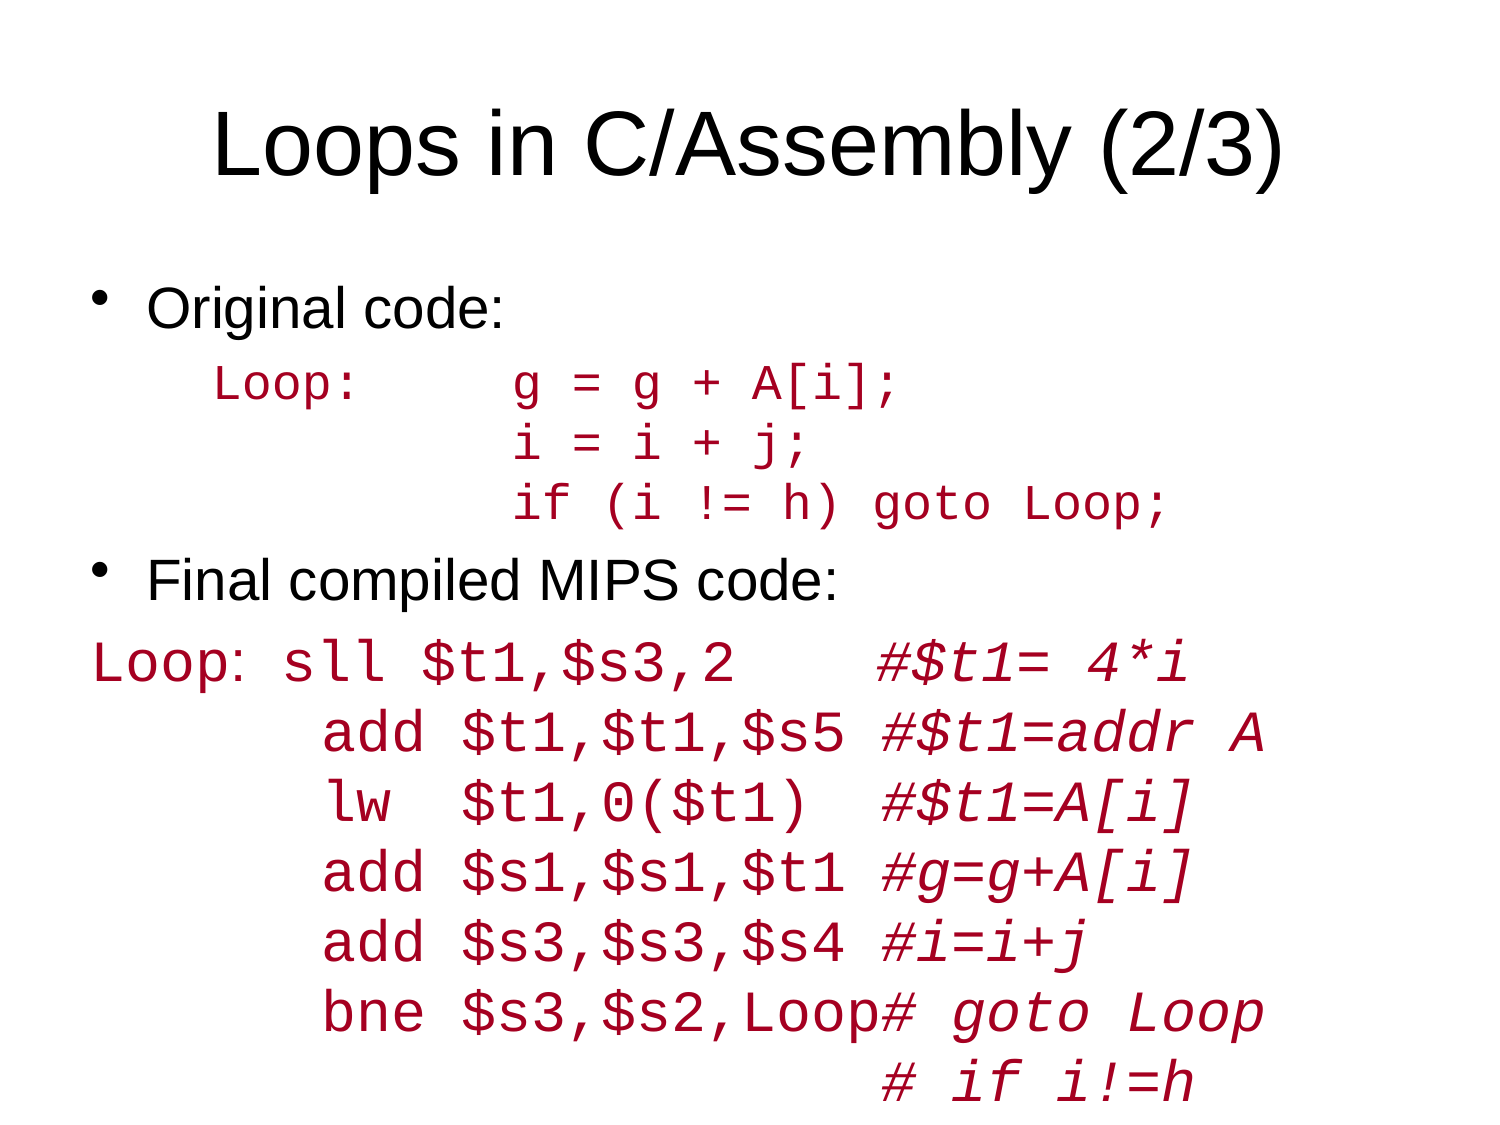

# Loops in C/Assembly (2/3)
Original code:
	Loop:	g = g + A[i];
		i = i + j;
		if (i != h) goto Loop;
Final compiled MIPS code:
Loop: sll $t1,$s3,2    #$t1= 4*i
     add $t1,$t1,$s5 #$t1=addr A
     lw  $t1,0($t1)  #$t1=A[i]
     add $s1,$s1,$t1 #g=g+A[i]
     add $s3,$s3,$s4 #i=i+j
     bne $s3,$s2,Loop# goto Loop
                     # if i!=h